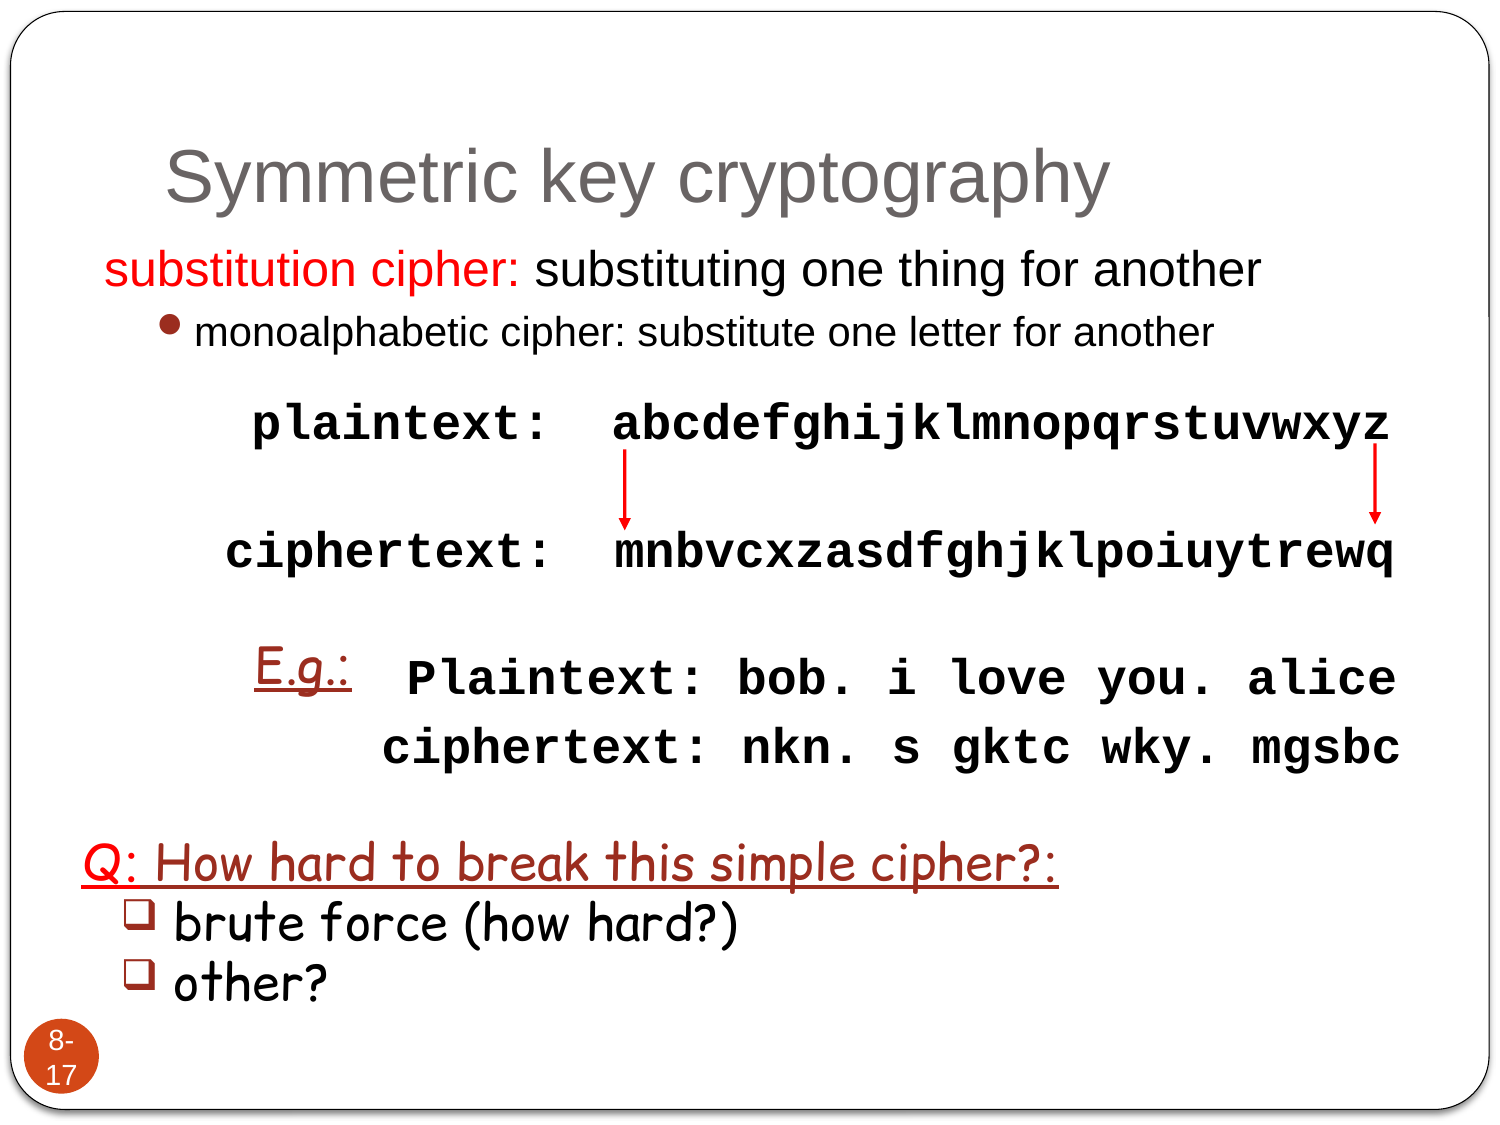

# Symmetric key cryptography
substitution cipher: substituting one thing for another
monoalphabetic cipher: substitute one letter for another
plaintext:  abcdefghijklmnopqrstuvwxyz

ciphertext:  mnbvcxzasdfghjklpoiuytrewq
E.g.:
Plaintext: bob. i love you. alice
ciphertext: nkn. s gktc wky. mgsbc
Q: How hard to break this simple cipher?:
 brute force (how hard?)
 other?
8-17